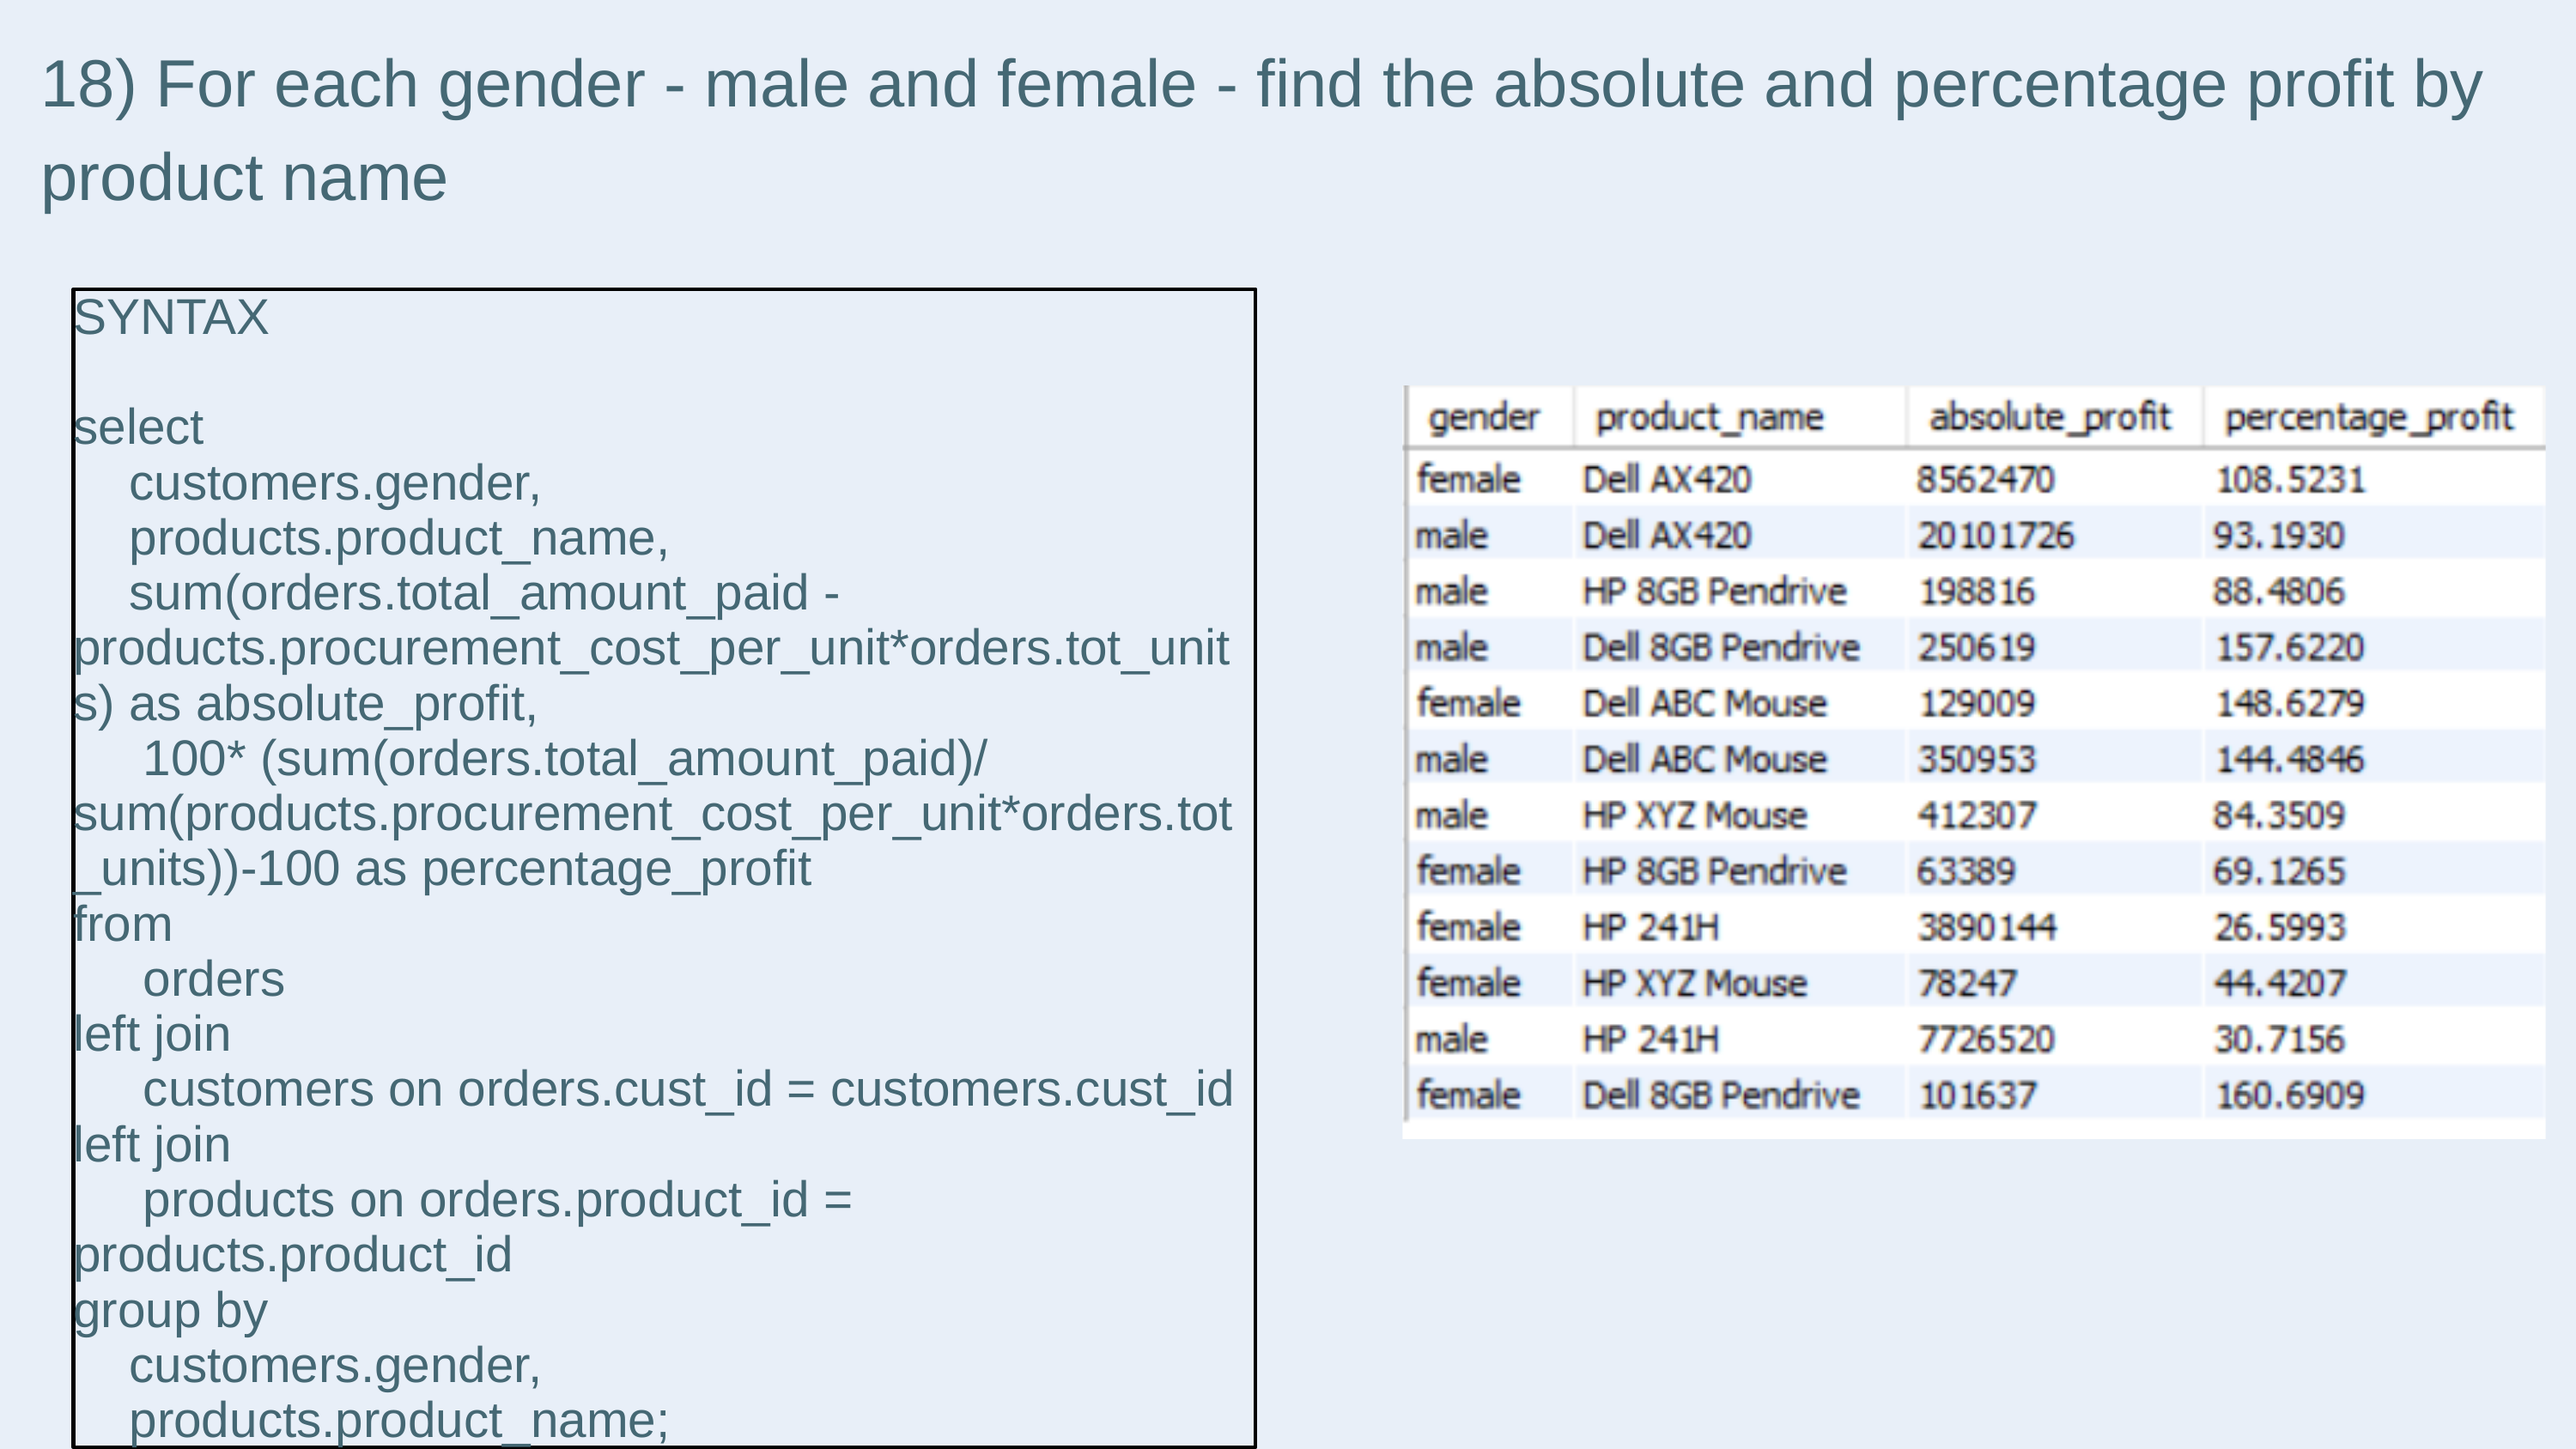

18) For each gender - male and female - find the absolute and percentage profit by product name
SYNTAX

select
    customers.gender,
    products.product_name,
    sum(orders.total_amount_paid - products.procurement_cost_per_unit*orders.tot_units) as absolute_profit,
     100* (sum(orders.total_amount_paid)/ sum(products.procurement_cost_per_unit*orders.tot_units))-100 as percentage_profit
from
     orders
left join
     customers on orders.cust_id = customers.cust_id
left join
     products on orders.product_id = products.product_id
group by
    customers.gender,
    products.product_name;